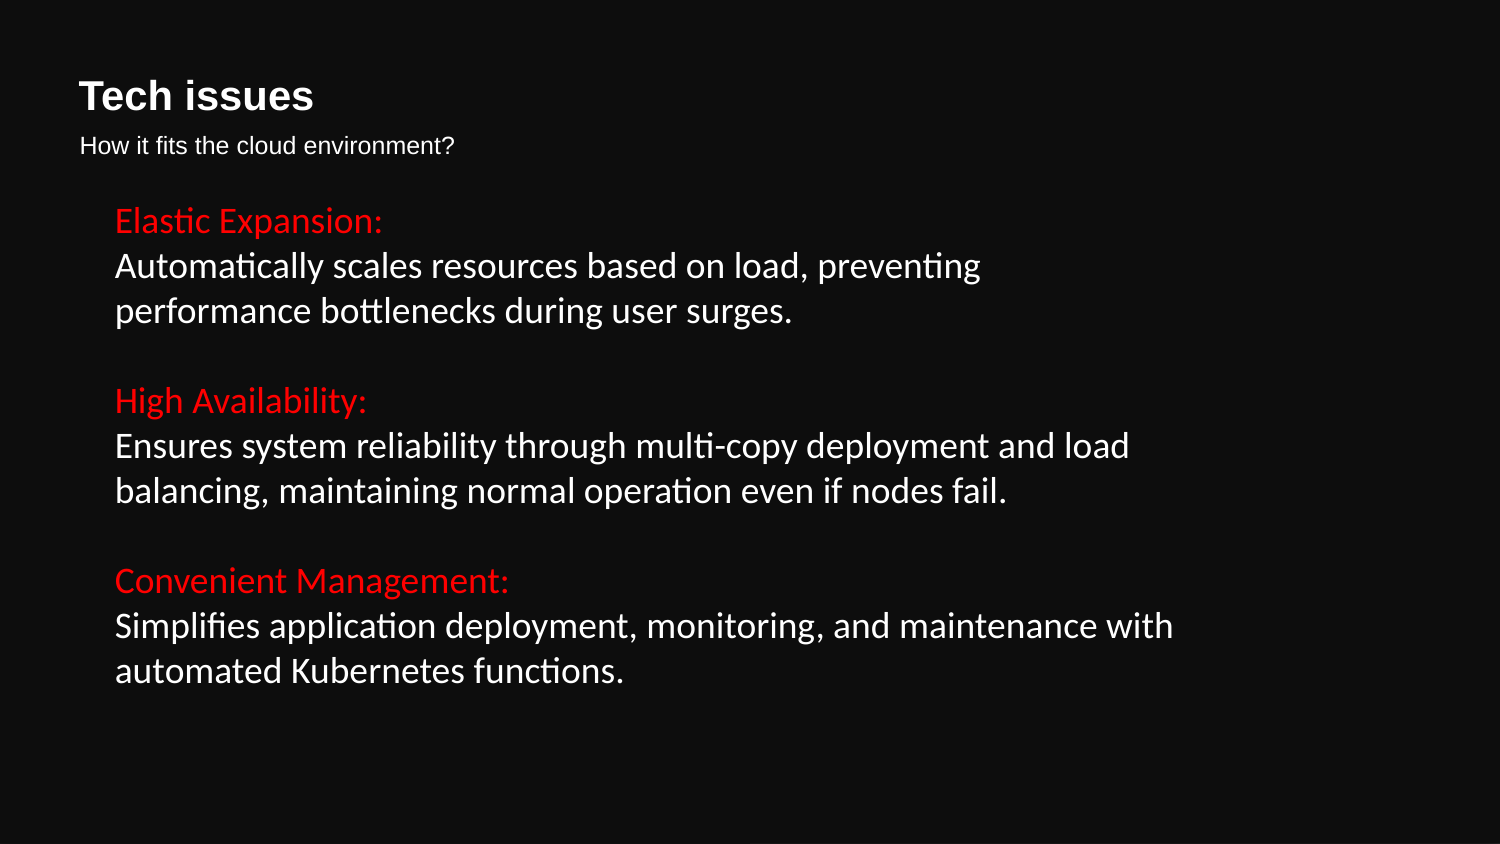

Tech issues
How it fits the cloud environment?
Elastic Expansion:
Automatically scales resources based on load, preventing performance bottlenecks during user surges.

High Availability:
Ensures system reliability through multi-copy deployment and load balancing, maintaining normal operation even if nodes fail.

Convenient Management:
Simplifies application deployment, monitoring, and maintenance with automated Kubernetes functions.